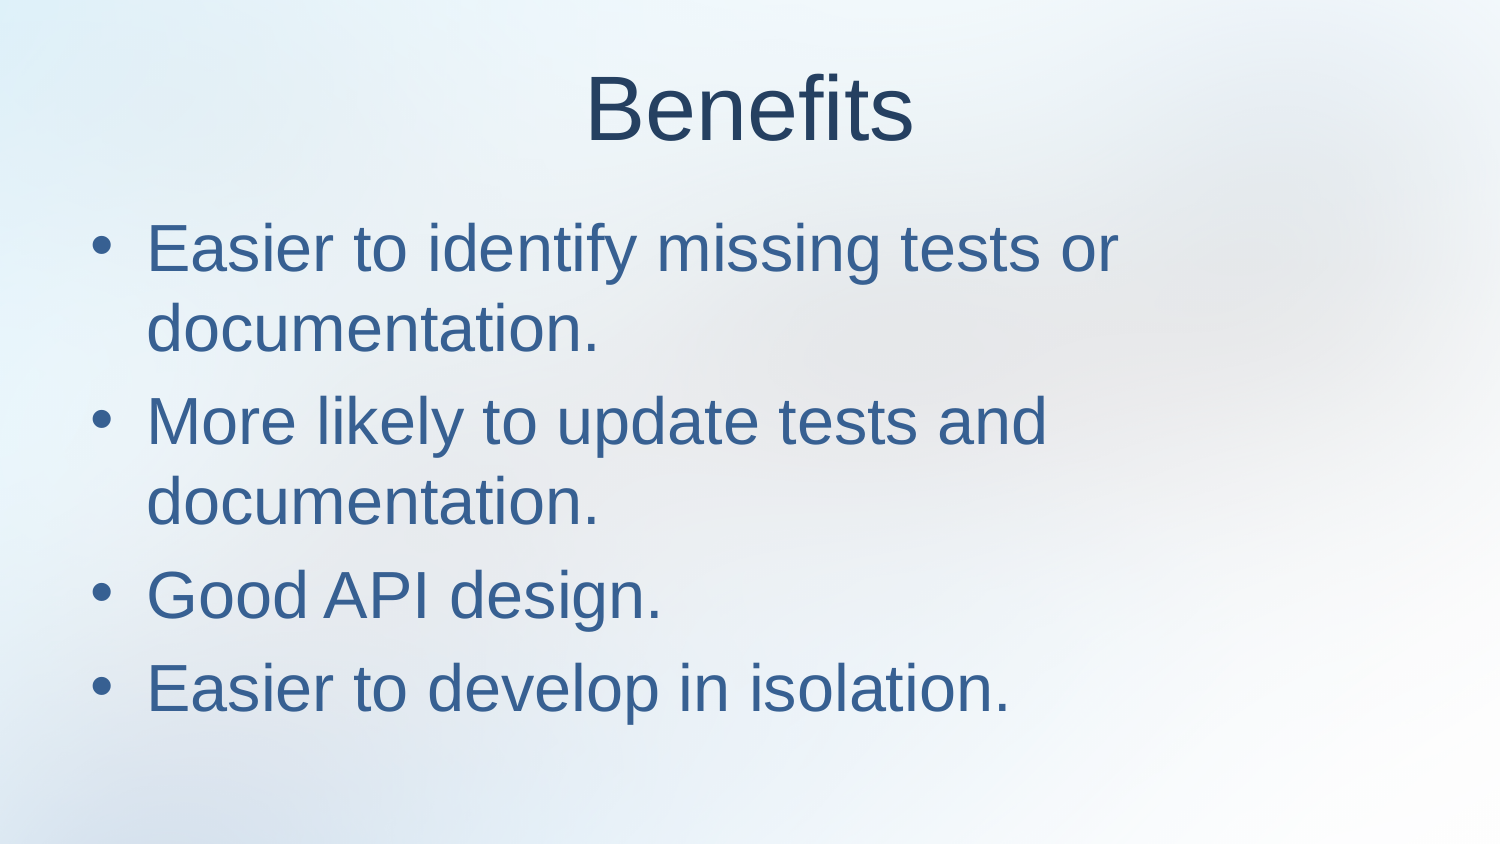

# Benefits
Easier to identify missing tests or documentation.
More likely to update tests and documentation.
Good API design.
Easier to develop in isolation.